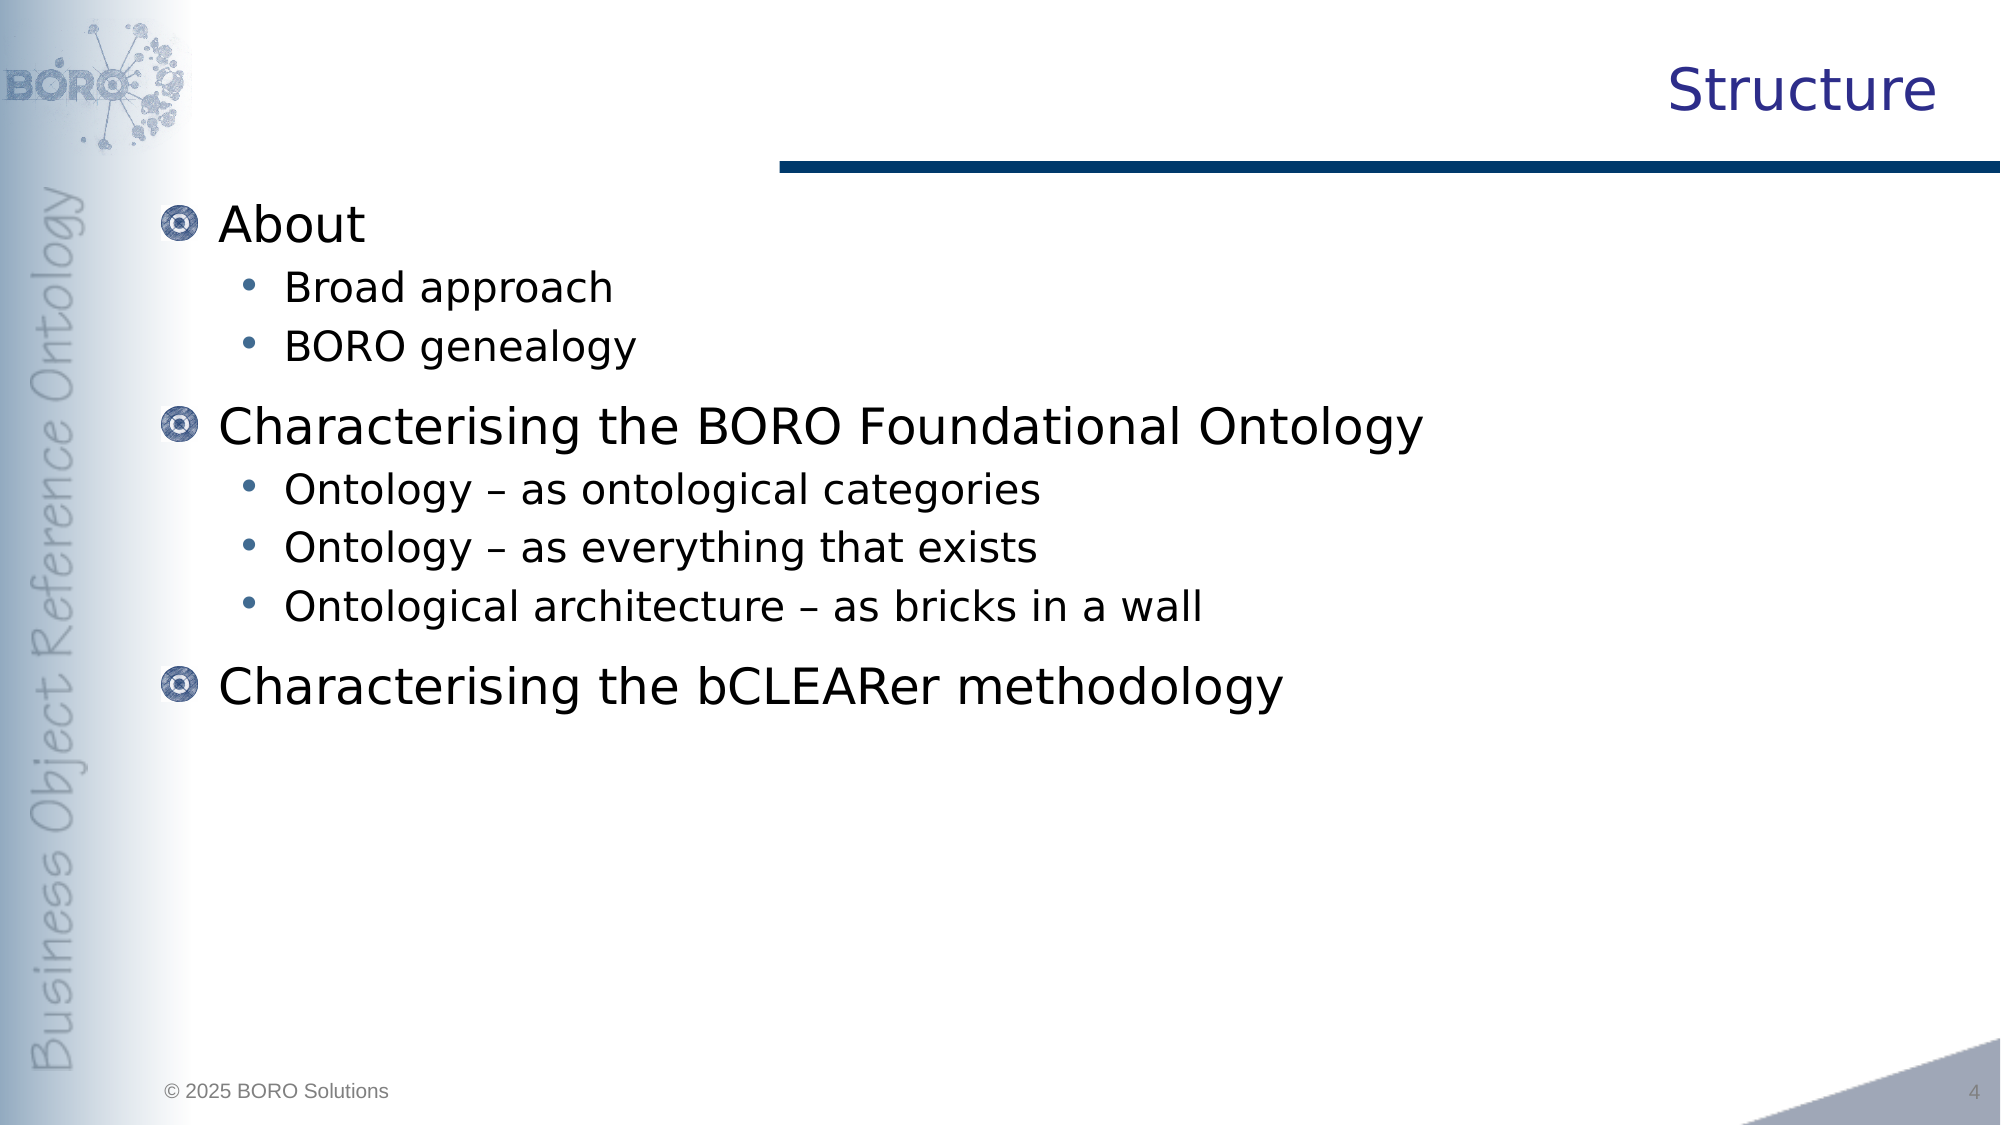

# Structure
About
Broad approach
BORO genealogy
Characterising the BORO Foundational Ontology
Ontology – as ontological categories
Ontology – as everything that exists
Ontological architecture – as bricks in a wall
Characterising the bCLEARer methodology

4